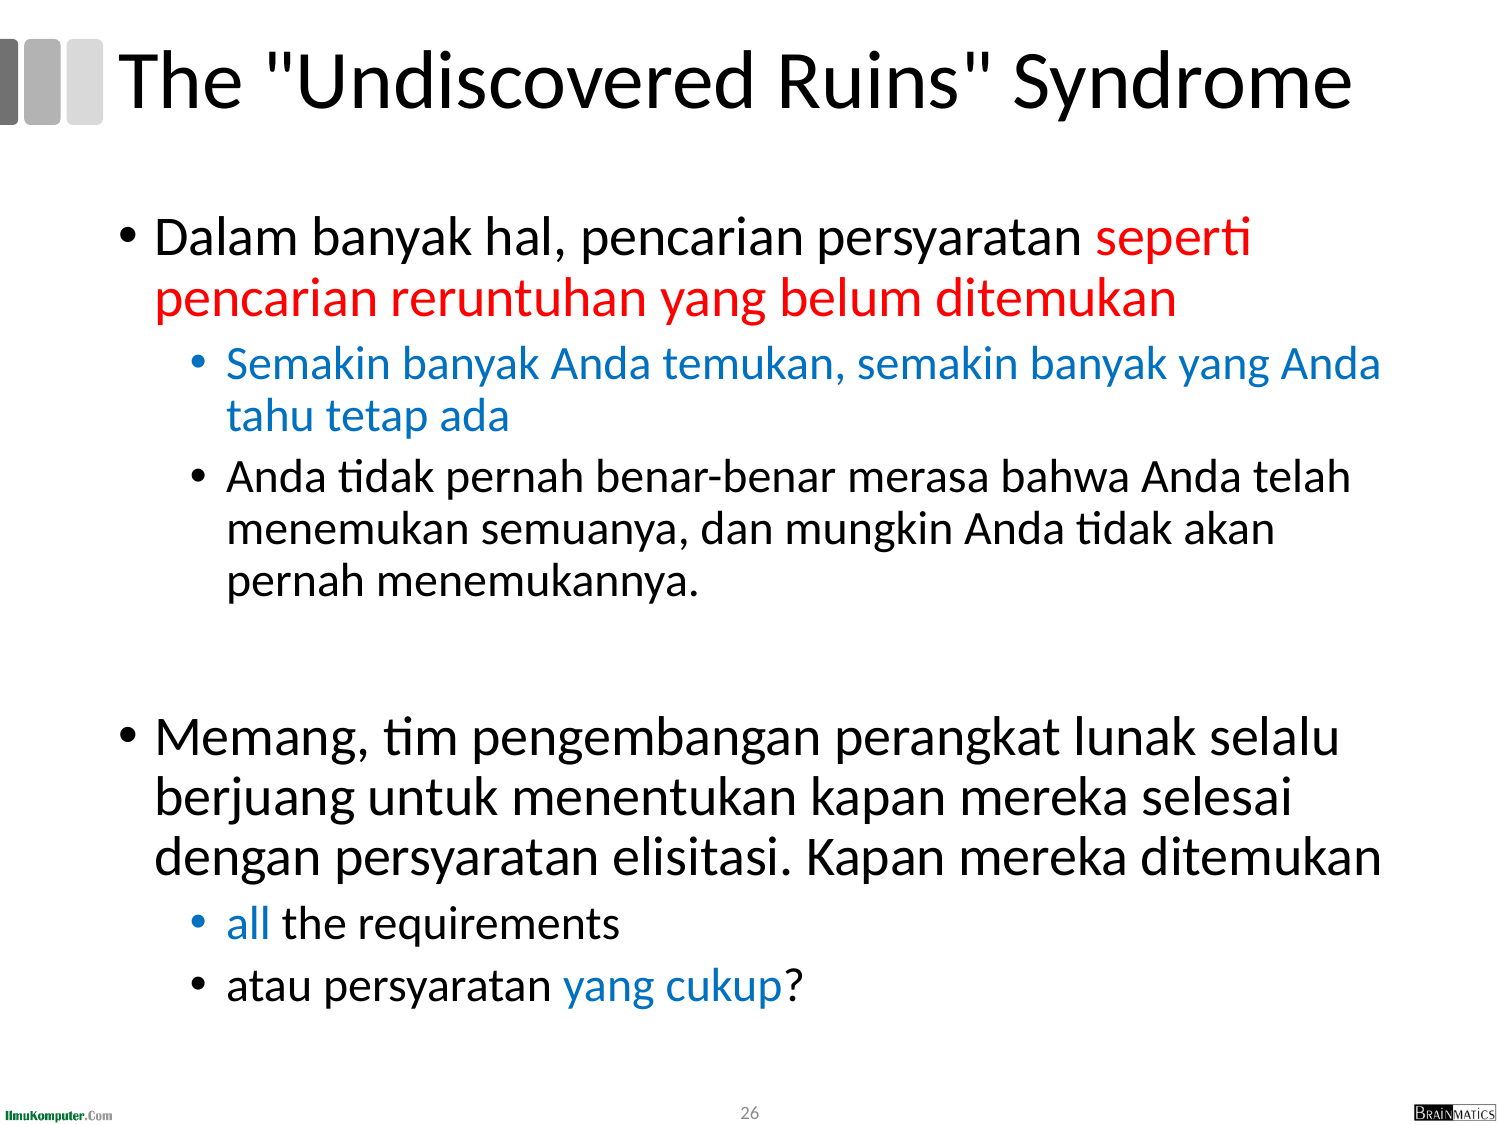

# The "Undiscovered Ruins" Syndrome
Dalam banyak hal, pencarian persyaratan seperti pencarian reruntuhan yang belum ditemukan
Semakin banyak Anda temukan, semakin banyak yang Anda tahu tetap ada
Anda tidak pernah benar-benar merasa bahwa Anda telah menemukan semuanya, dan mungkin Anda tidak akan pernah menemukannya.

Memang, tim pengembangan perangkat lunak selalu berjuang untuk menentukan kapan mereka selesai dengan persyaratan elisitasi. Kapan mereka ditemukan
all the requirements
atau persyaratan yang cukup?
26